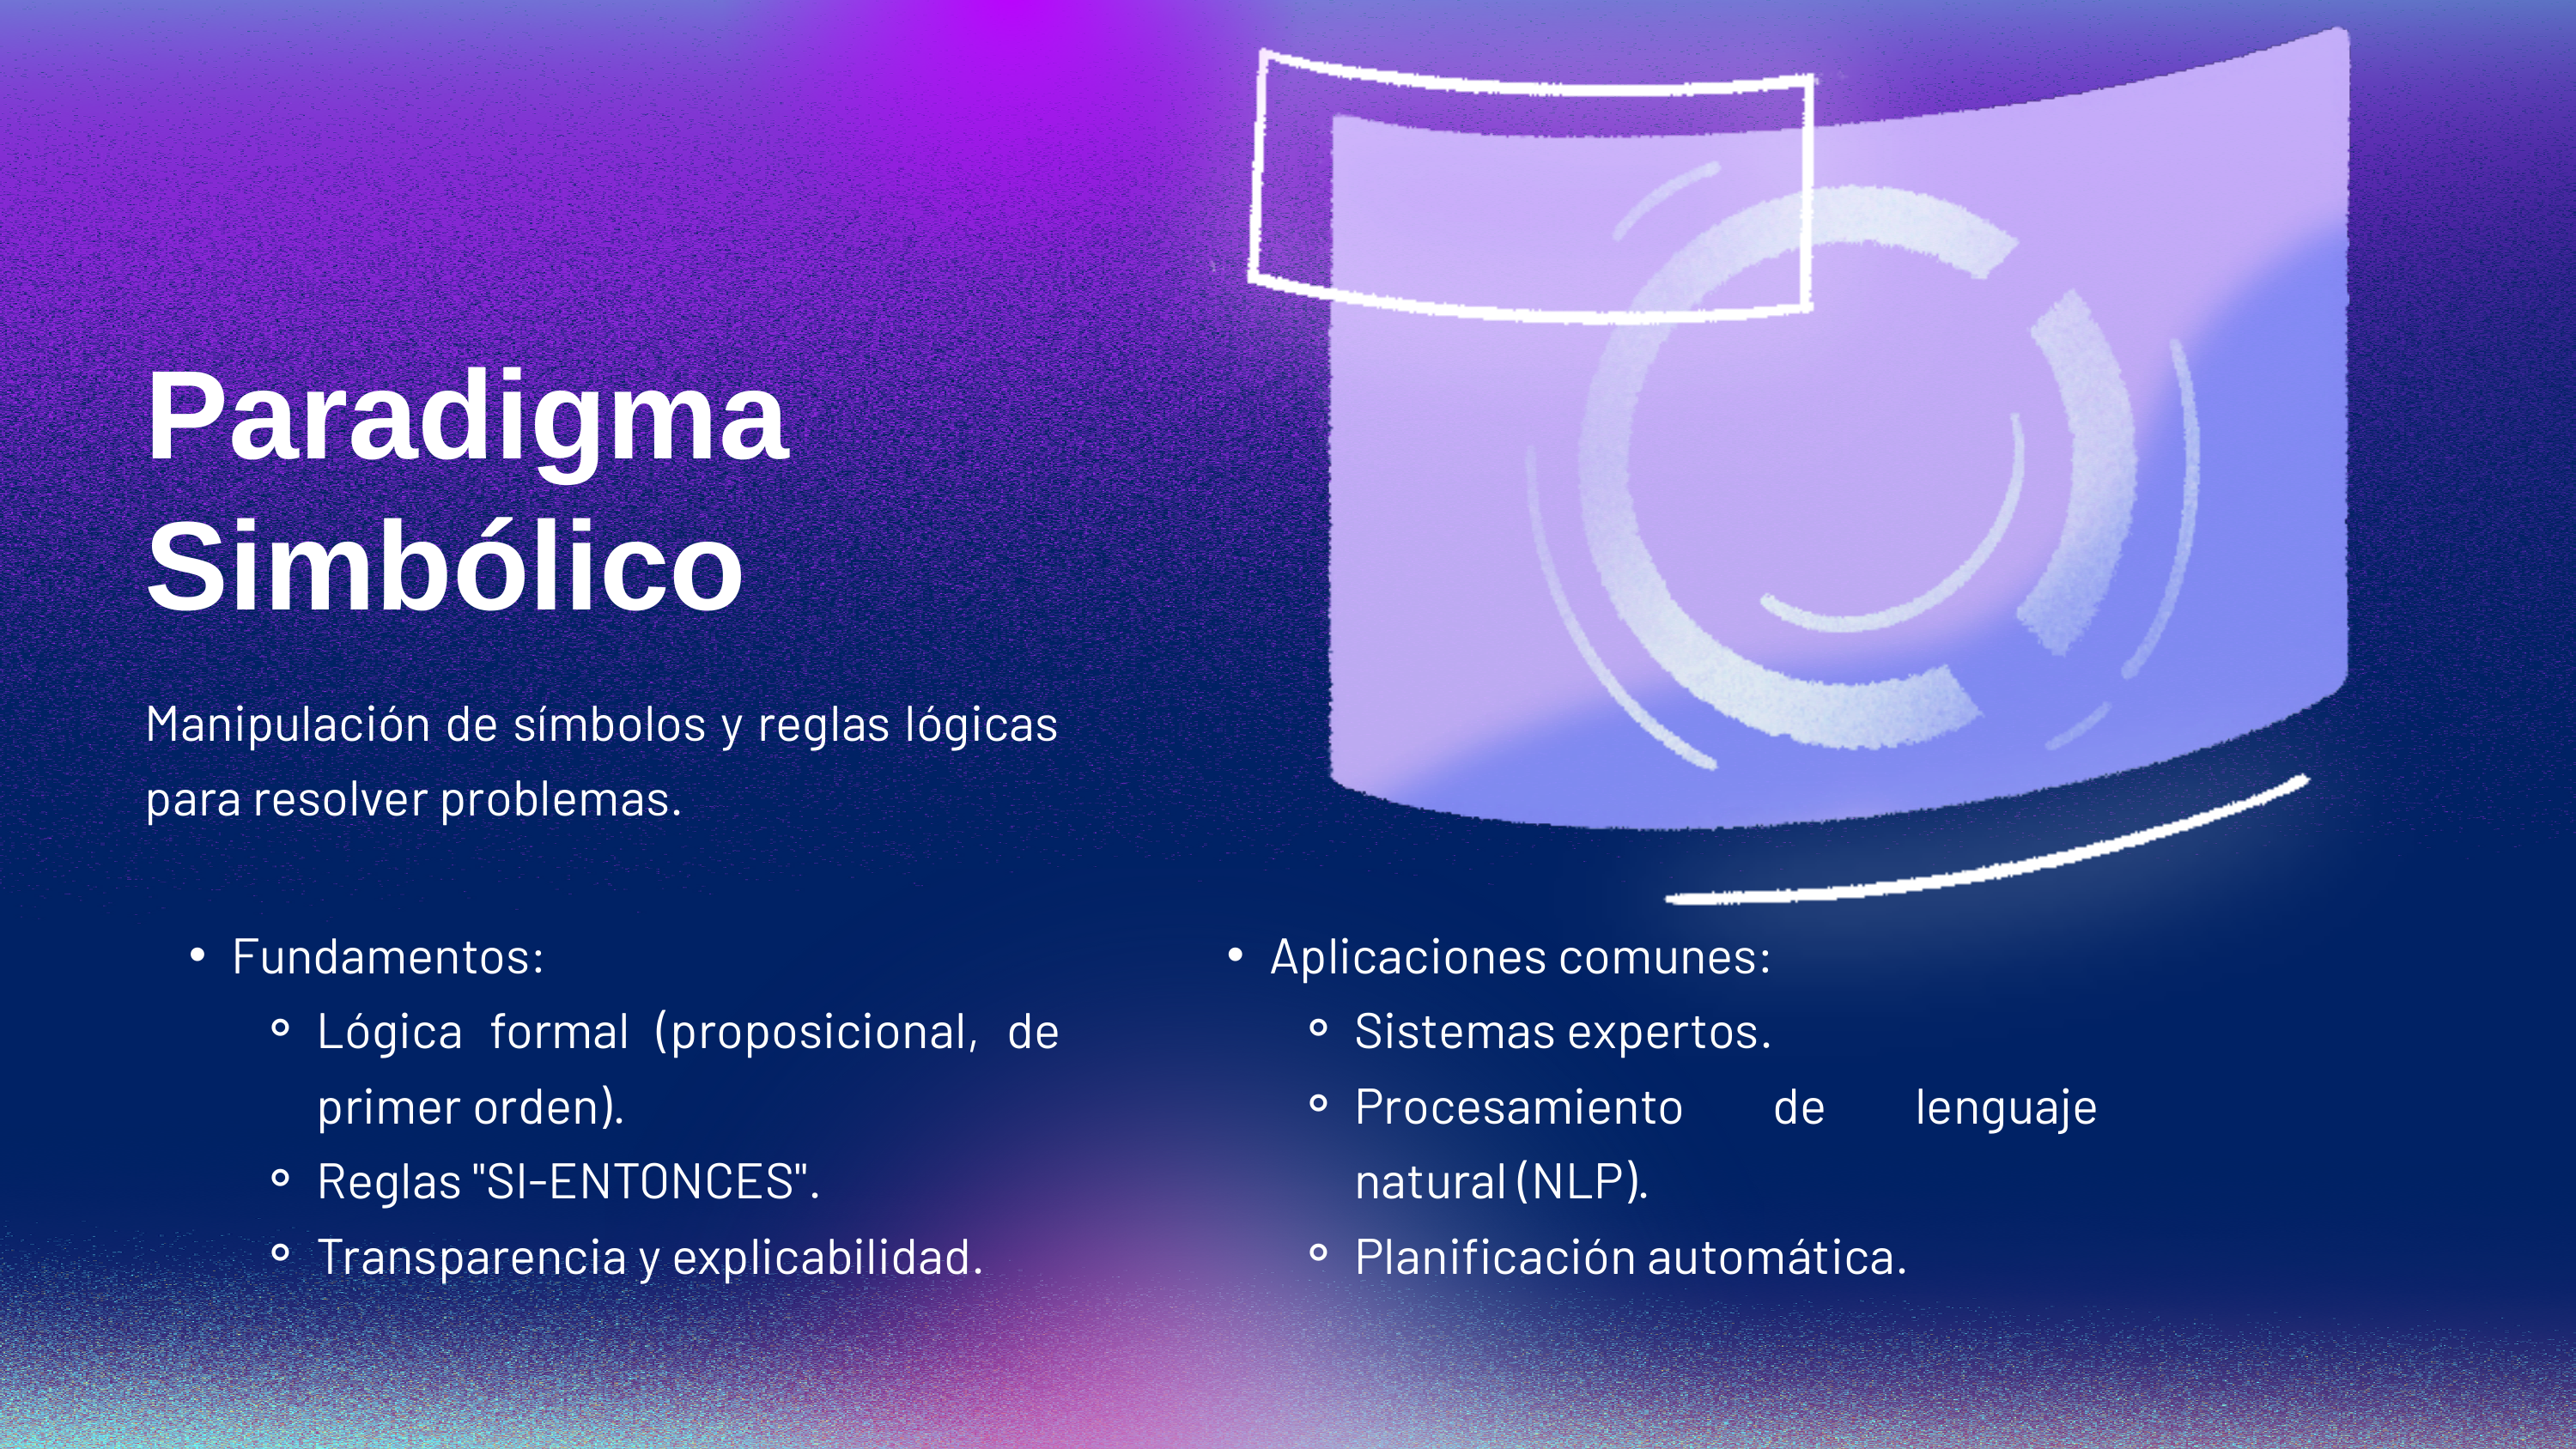

Paradigma Simbólico
Manipulación de símbolos y reglas lógicas para resolver problemas.

Fundamentos:
Lógica formal (proposicional, de primer orden).
Reglas "SI-ENTONCES".
Transparencia y explicabilidad.

Aplicaciones comunes:
Sistemas expertos.
Procesamiento de lenguaje natural (NLP).
Planificación automática.